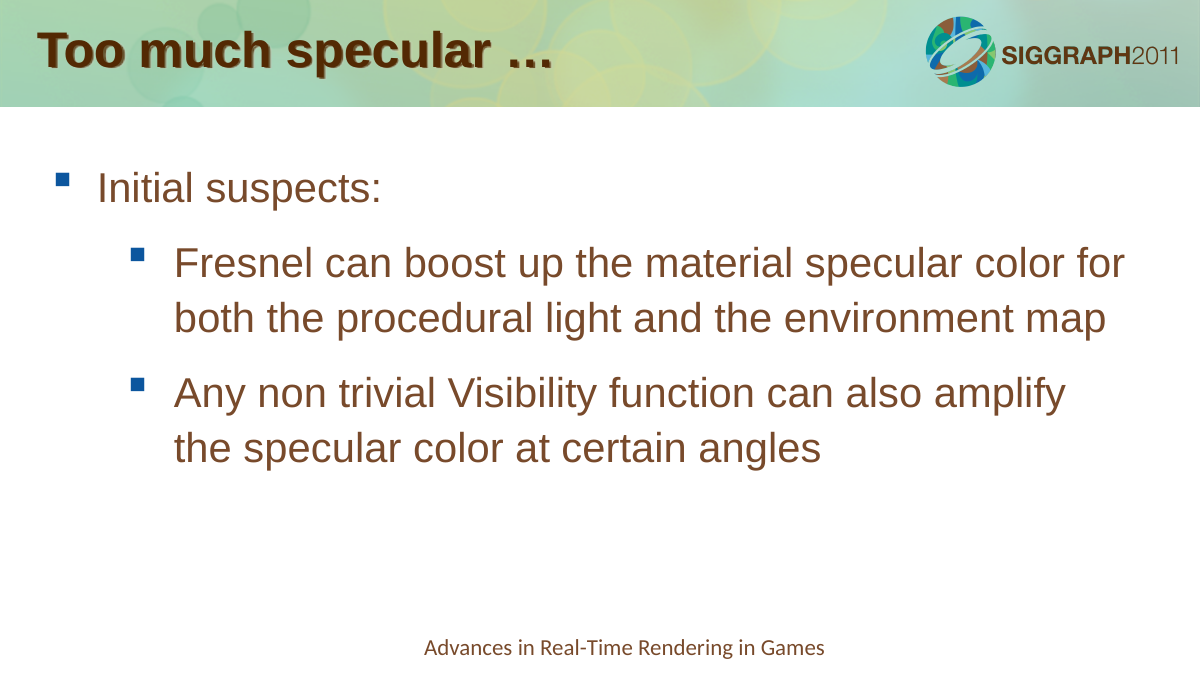

Too much specular …
Initial suspects:
Fresnel can boost up the material specular color for both the procedural light and the environment map
Any non trivial Visibility function can also amplify the specular color at certain angles